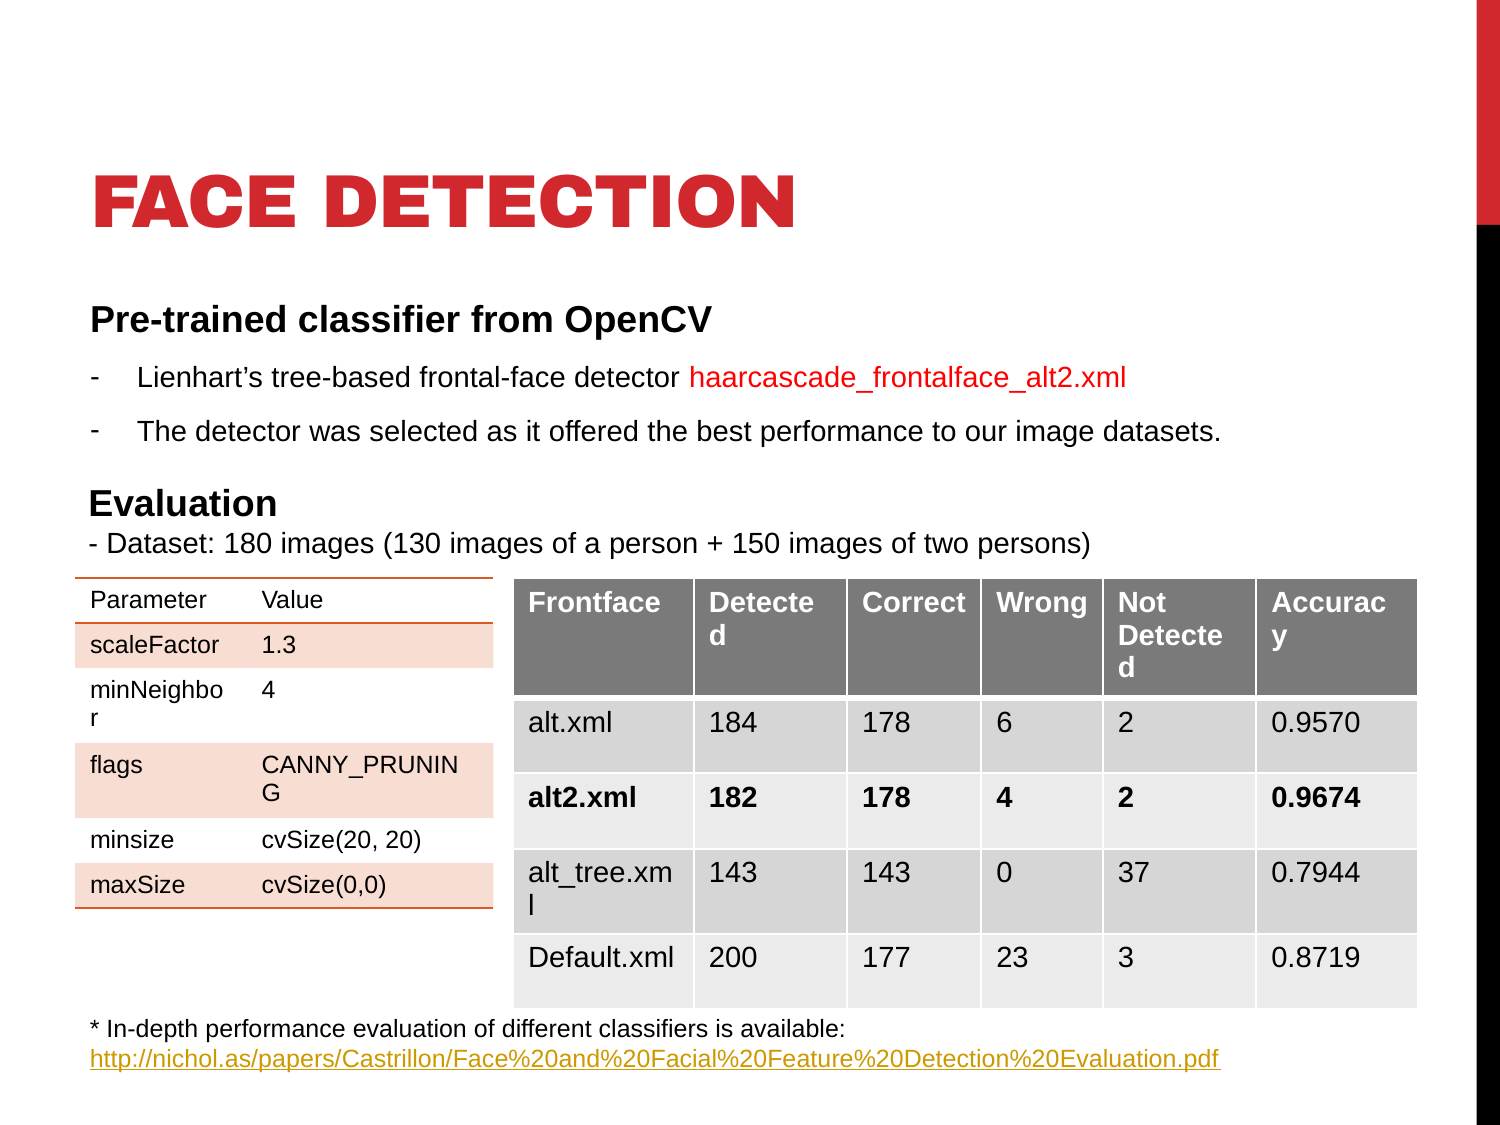

# Face Detection
Pre-trained classifier from OpenCV
Lienhart’s tree-based frontal-face detector haarcascade_frontalface_alt2.xml
The detector was selected as it offered the best performance to our image datasets.
Evaluation
- Dataset: 180 images (130 images of a person + 150 images of two persons)
| Parameter | Value |
| --- | --- |
| scaleFactor | 1.3 |
| minNeighbor | 4 |
| flags | CANNY\_PRUNING |
| minsize | cvSize(20, 20) |
| maxSize | cvSize(0,0) |
| Frontface | Detected | Correct | Wrong | Not Detected | Accuracy |
| --- | --- | --- | --- | --- | --- |
| alt.xml | 184 | 178 | 6 | 2 | 0.9570 |
| alt2.xml | 182 | 178 | 4 | 2 | 0.9674 |
| alt\_tree.xml | 143 | 143 | 0 | 37 | 0.7944 |
| Default.xml | 200 | 177 | 23 | 3 | 0.8719 |
* In-depth performance evaluation of different classifiers is available: http://nichol.as/papers/Castrillon/Face%20and%20Facial%20Feature%20Detection%20Evaluation.pdf